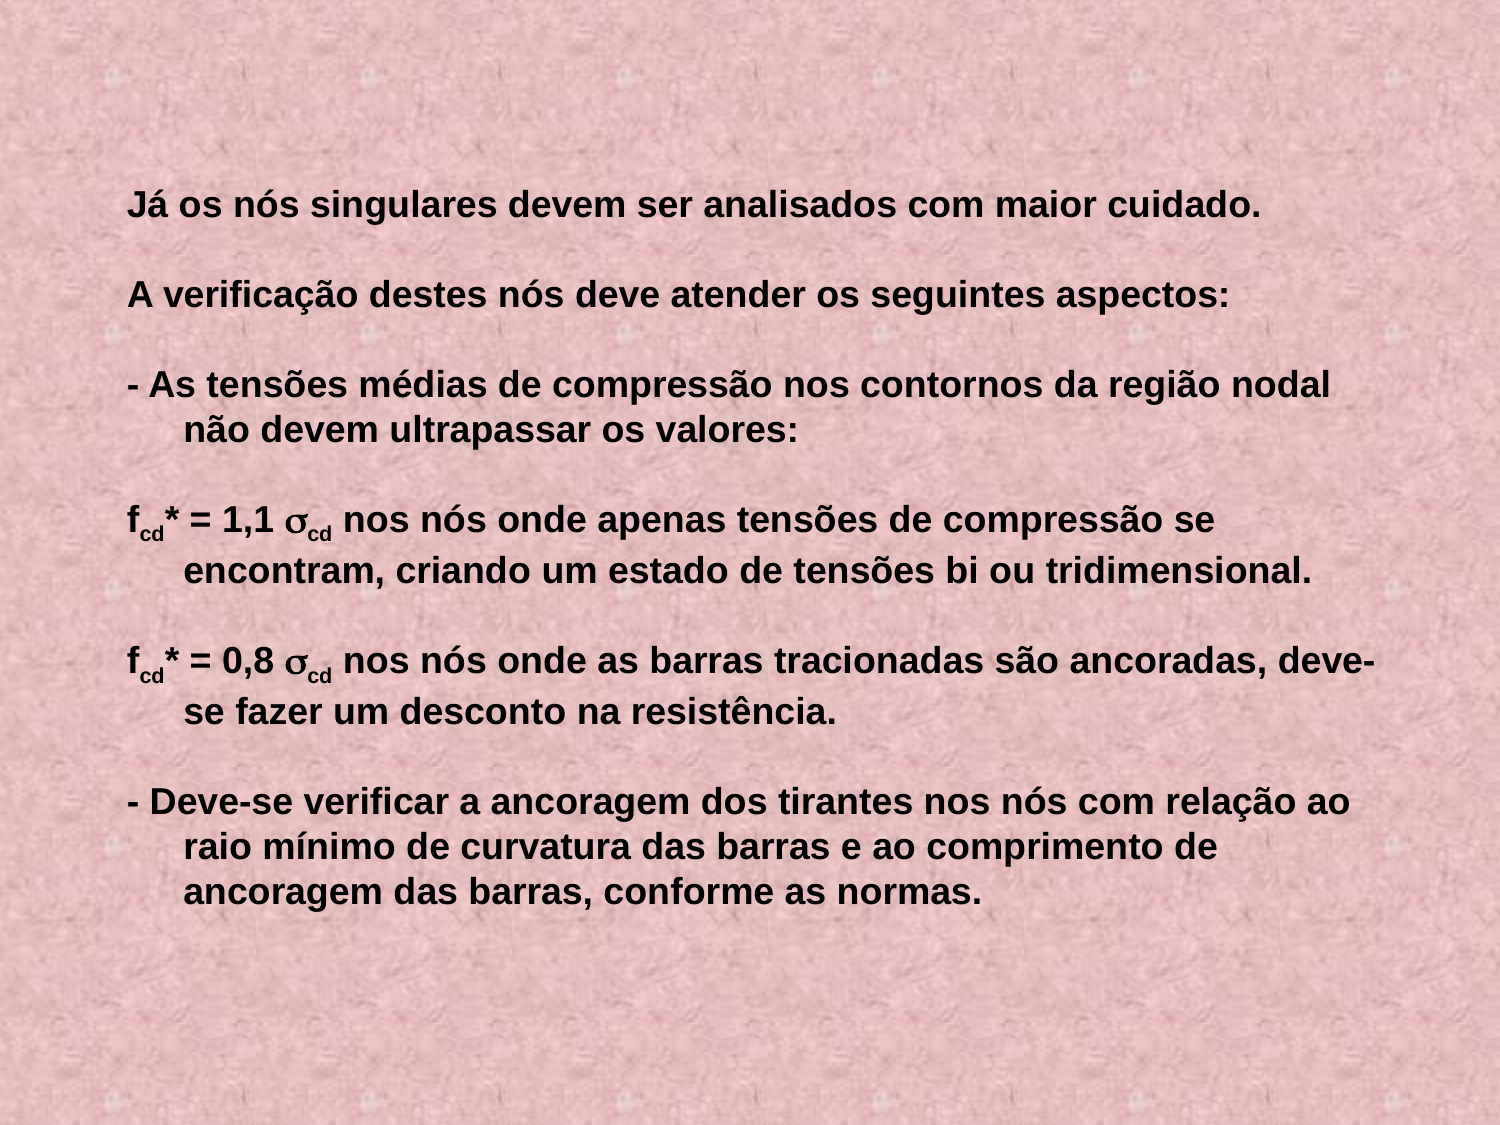

Já os nós singulares devem ser analisados com maior cuidado.

A verificação destes nós deve atender os seguintes aspectos:

- As tensões médias de compressão nos contornos da região nodal não devem ultrapassar os valores:

fcd* = 1,1 σcd nos nós onde apenas tensões de compressão se encontram, criando um estado de tensões bi ou tridimensional.

fcd* = 0,8 σcd nos nós onde as barras tracionadas são ancoradas, deve-se fazer um desconto na resistência.

- Deve-se verificar a ancoragem dos tirantes nos nós com relação ao raio mínimo de curvatura das barras e ao comprimento de ancoragem das barras, conforme as normas.